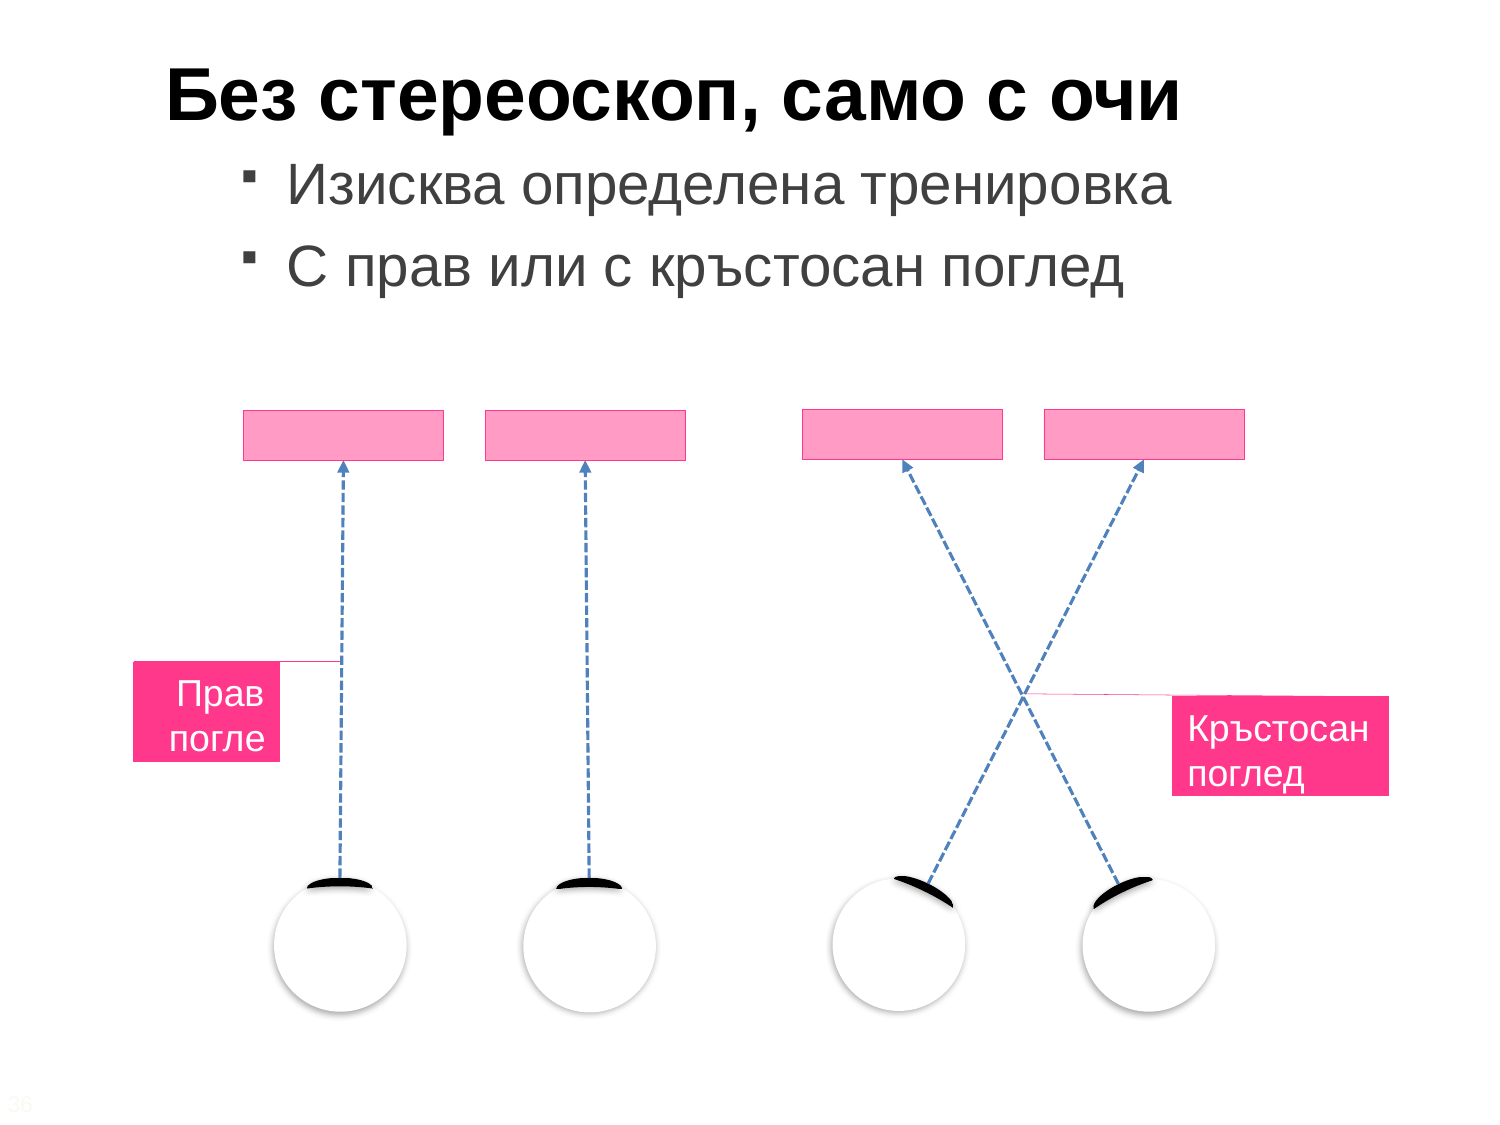

Без стереоскоп, само с очи
Изисква определена тренировка
С прав или с кръстосан поглед

Прав поглед
Кръстосан поглед